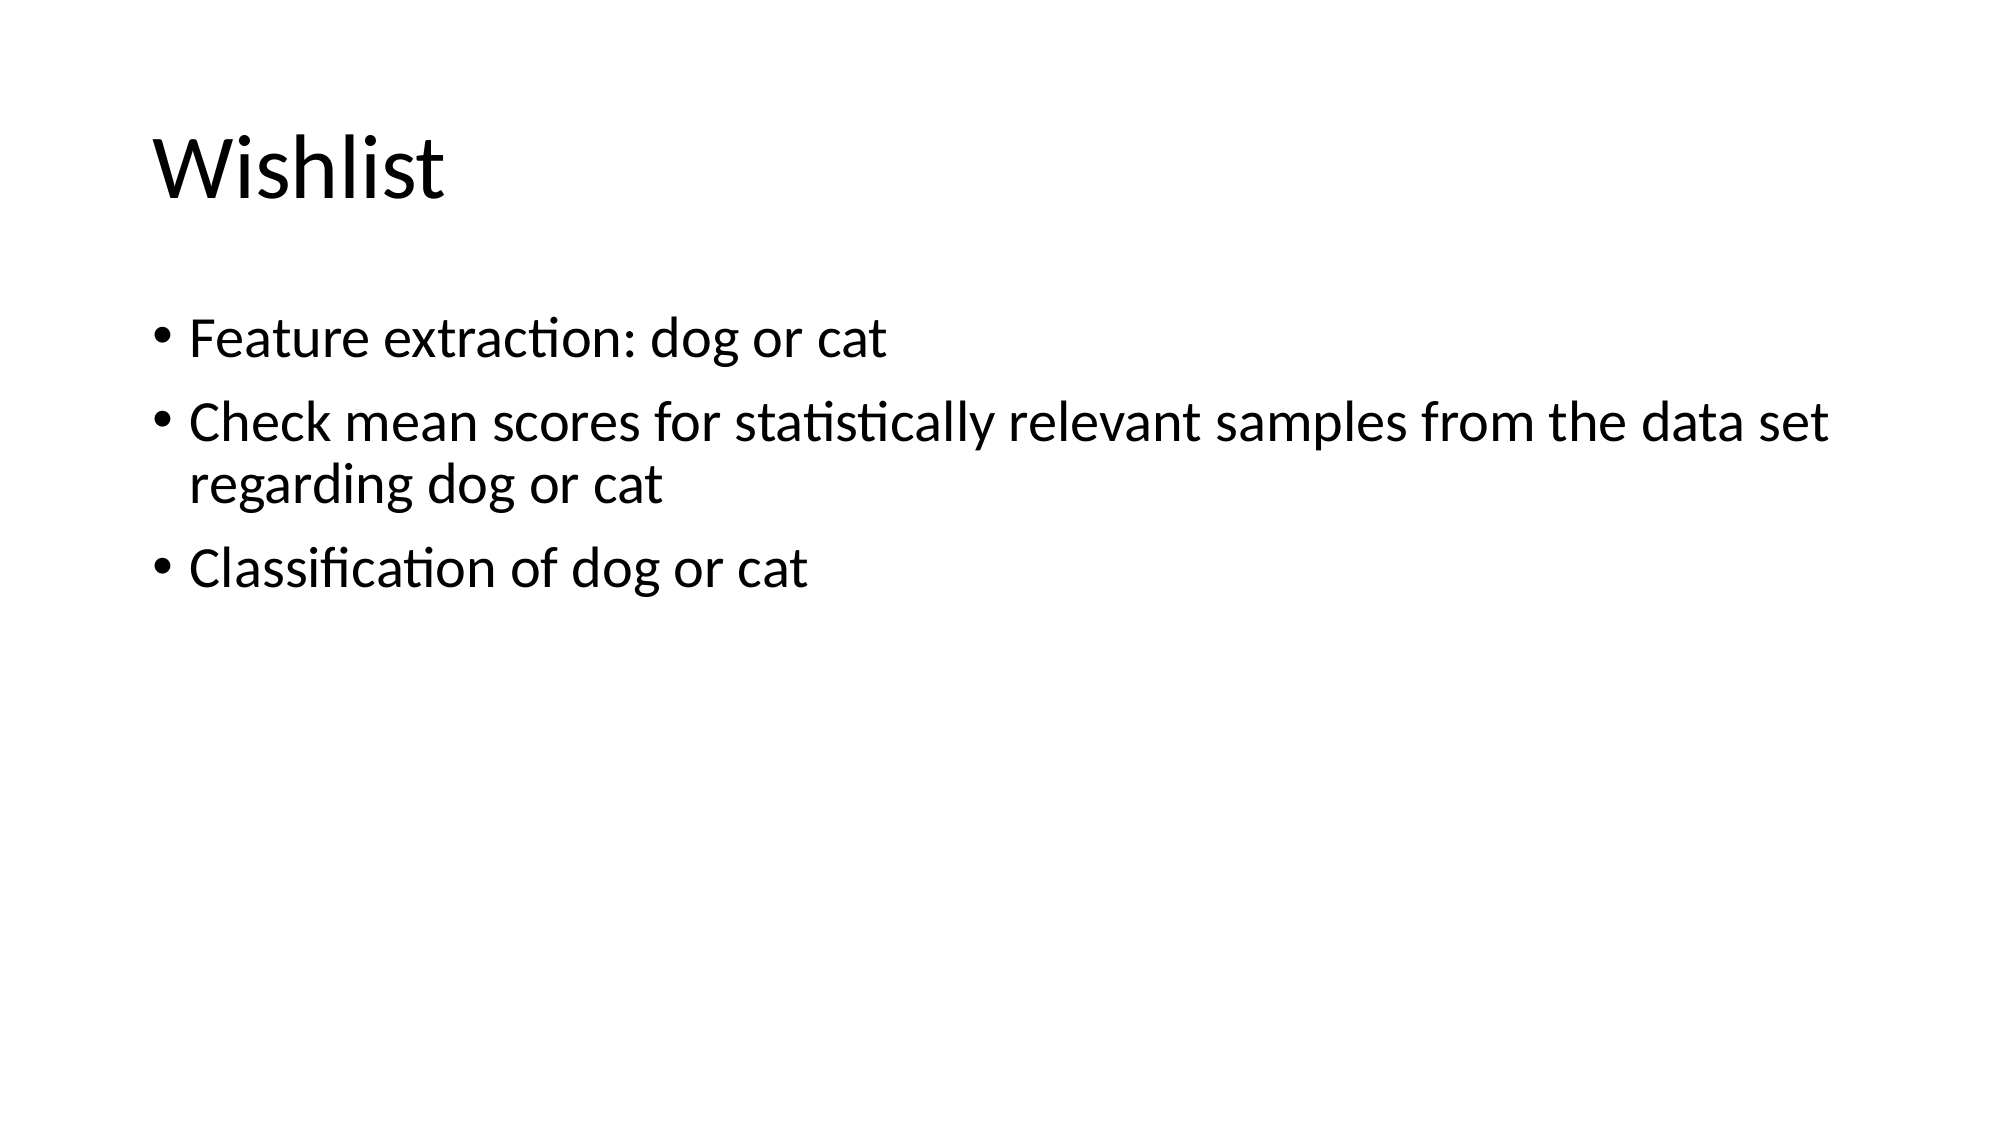

# Wishlist
Feature extraction: dog or cat
Check mean scores for statistically relevant samples from the data set regarding dog or cat
Classification of dog or cat